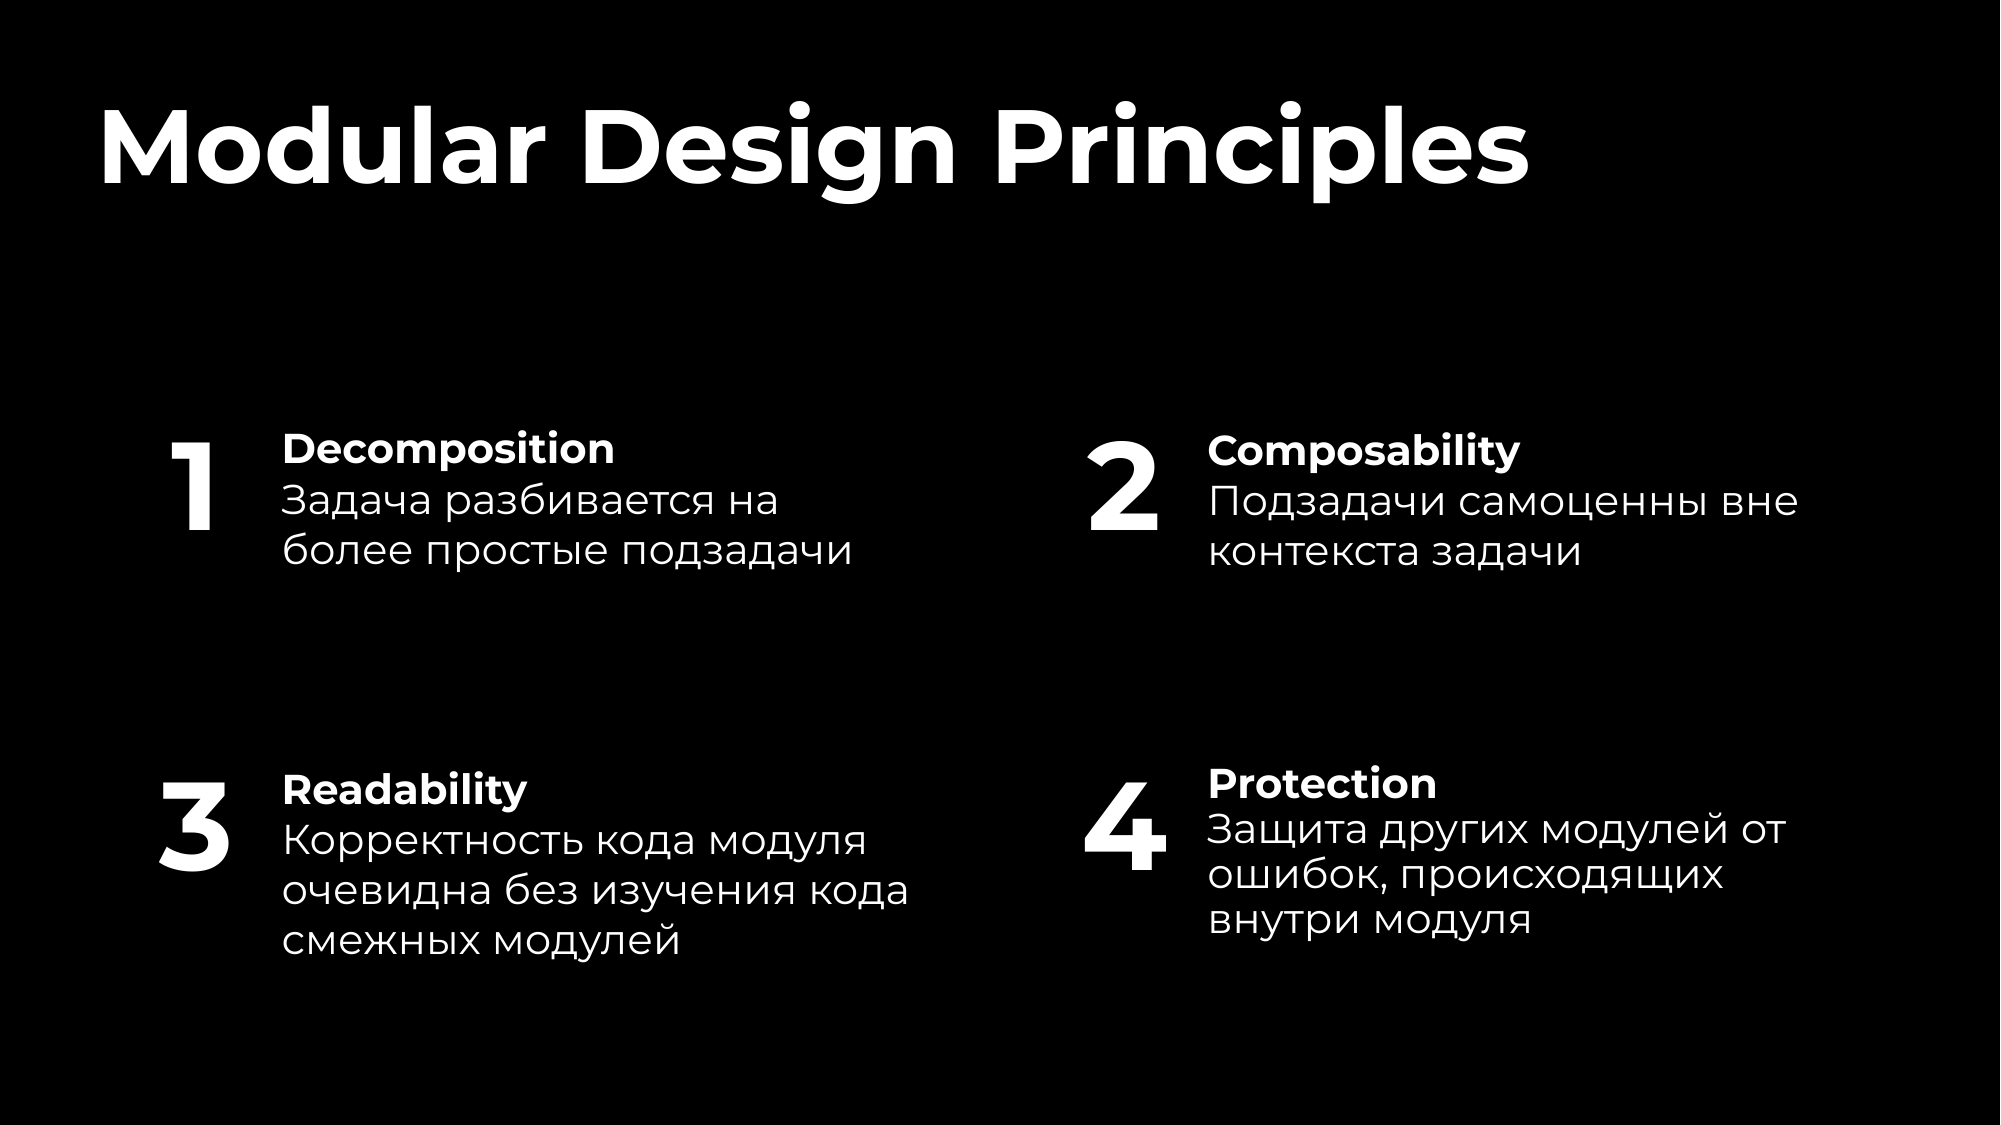

# Modular Design Principles
1
Decomposition
Задача разбивается на более простые подзадачи

2
Composability
Подзадачи самоценны вне контекста задачи

3
4
Protection
Защита других модулей от ошибок, происходящих внутри модуля

Readability
Корректность кода модуля очевидна без изучения кода смежных модулей